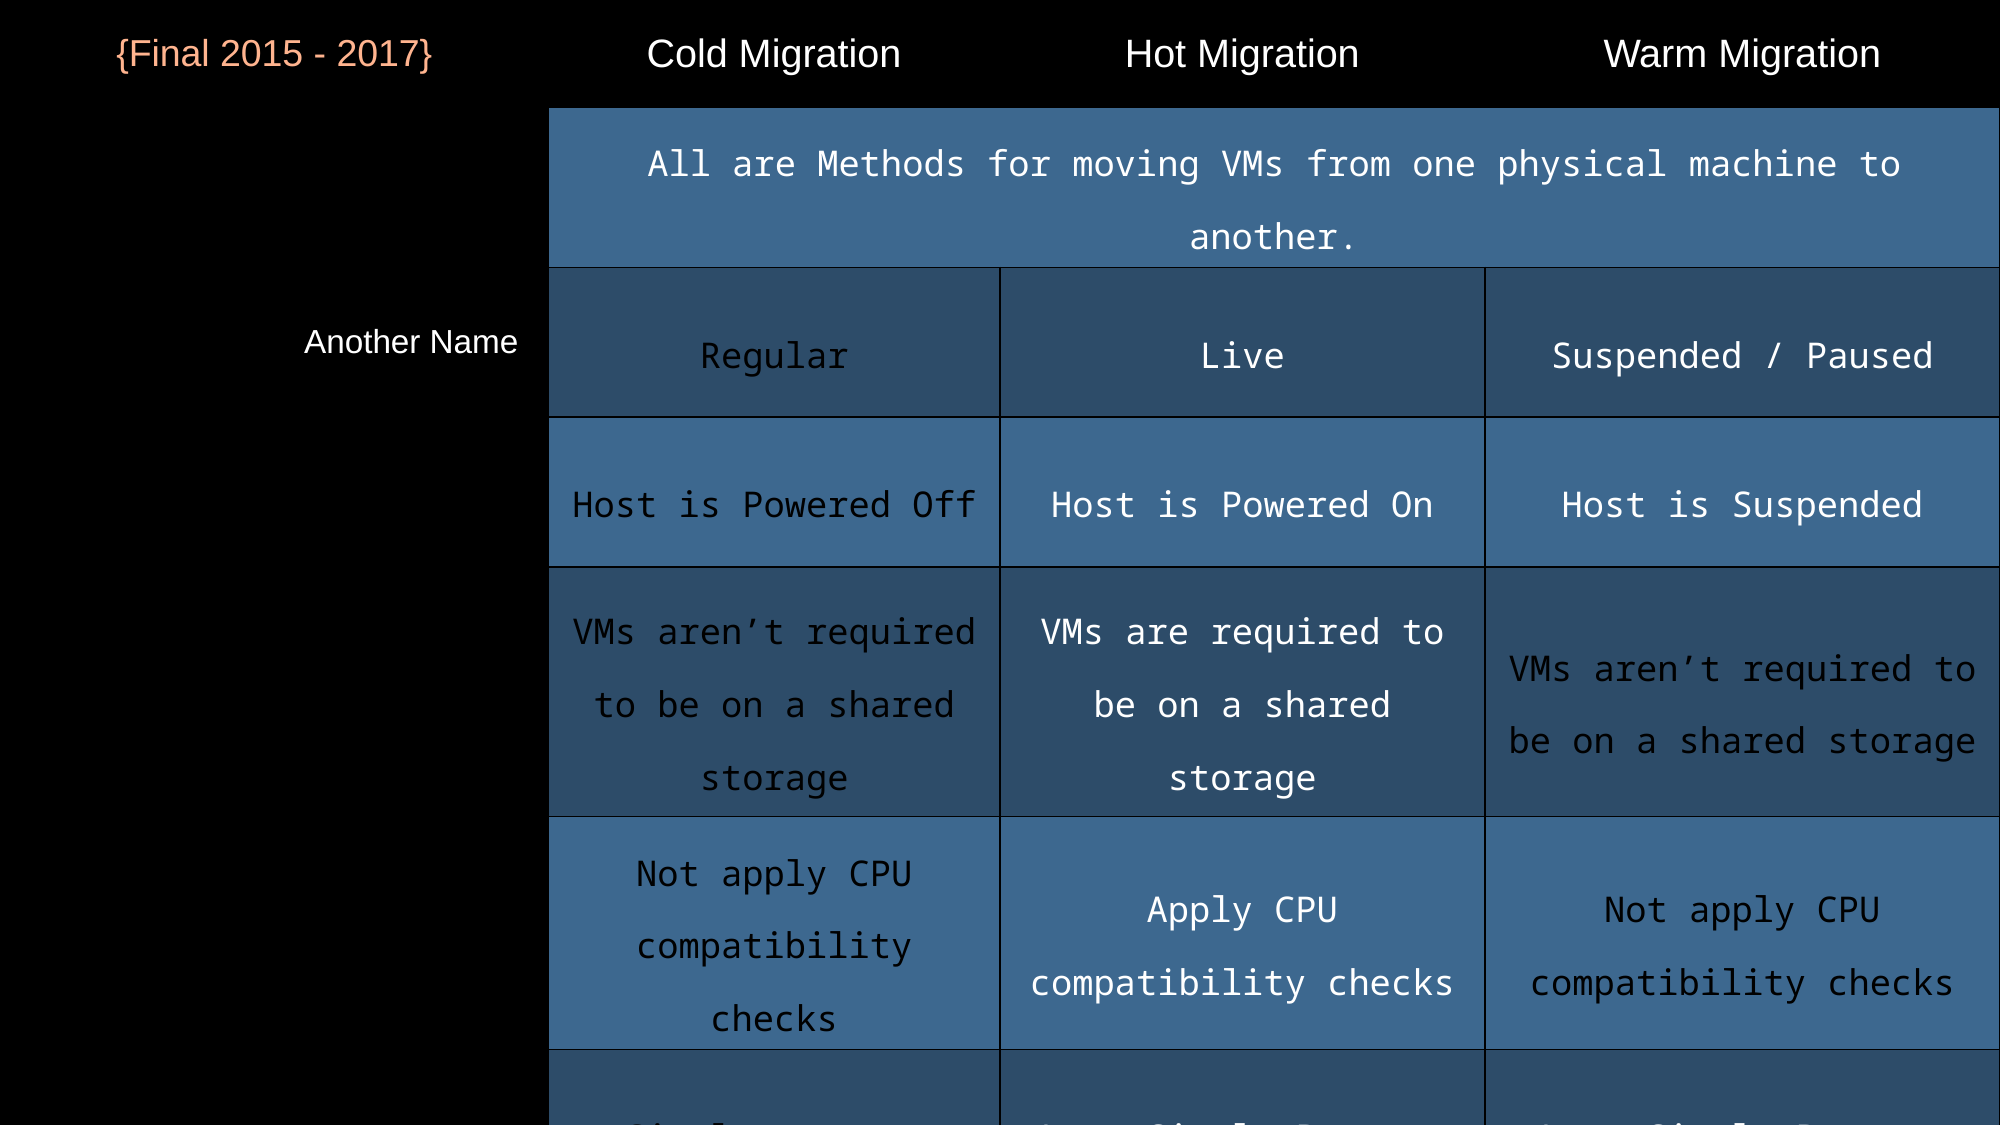

| {Final 2015 - 2017} |  | Cold Migration | Hot Migration | Warm Migration |
| --- | --- | --- | --- | --- |
| Similarity |  | All are Methods for moving VMs from one physical machine to another. |  |  |
| Differences | Another Name | Regular | Live | Suspended / Paused |
| Differences | Host | Host is Powered Off | Host is Powered On | Host is Suspended |
|  | Shared Storage | VMs aren’t required to be on a shared storage | VMs are required to be on a shared storage | VMs aren’t required to be on a shared storage |
|  | CPU | Not apply CPU compatibility checks | Apply CPU compatibility checks | Not apply CPU compatibility checks |
|  | Process | Simple process | Less Simple Process | Less Simple Process |